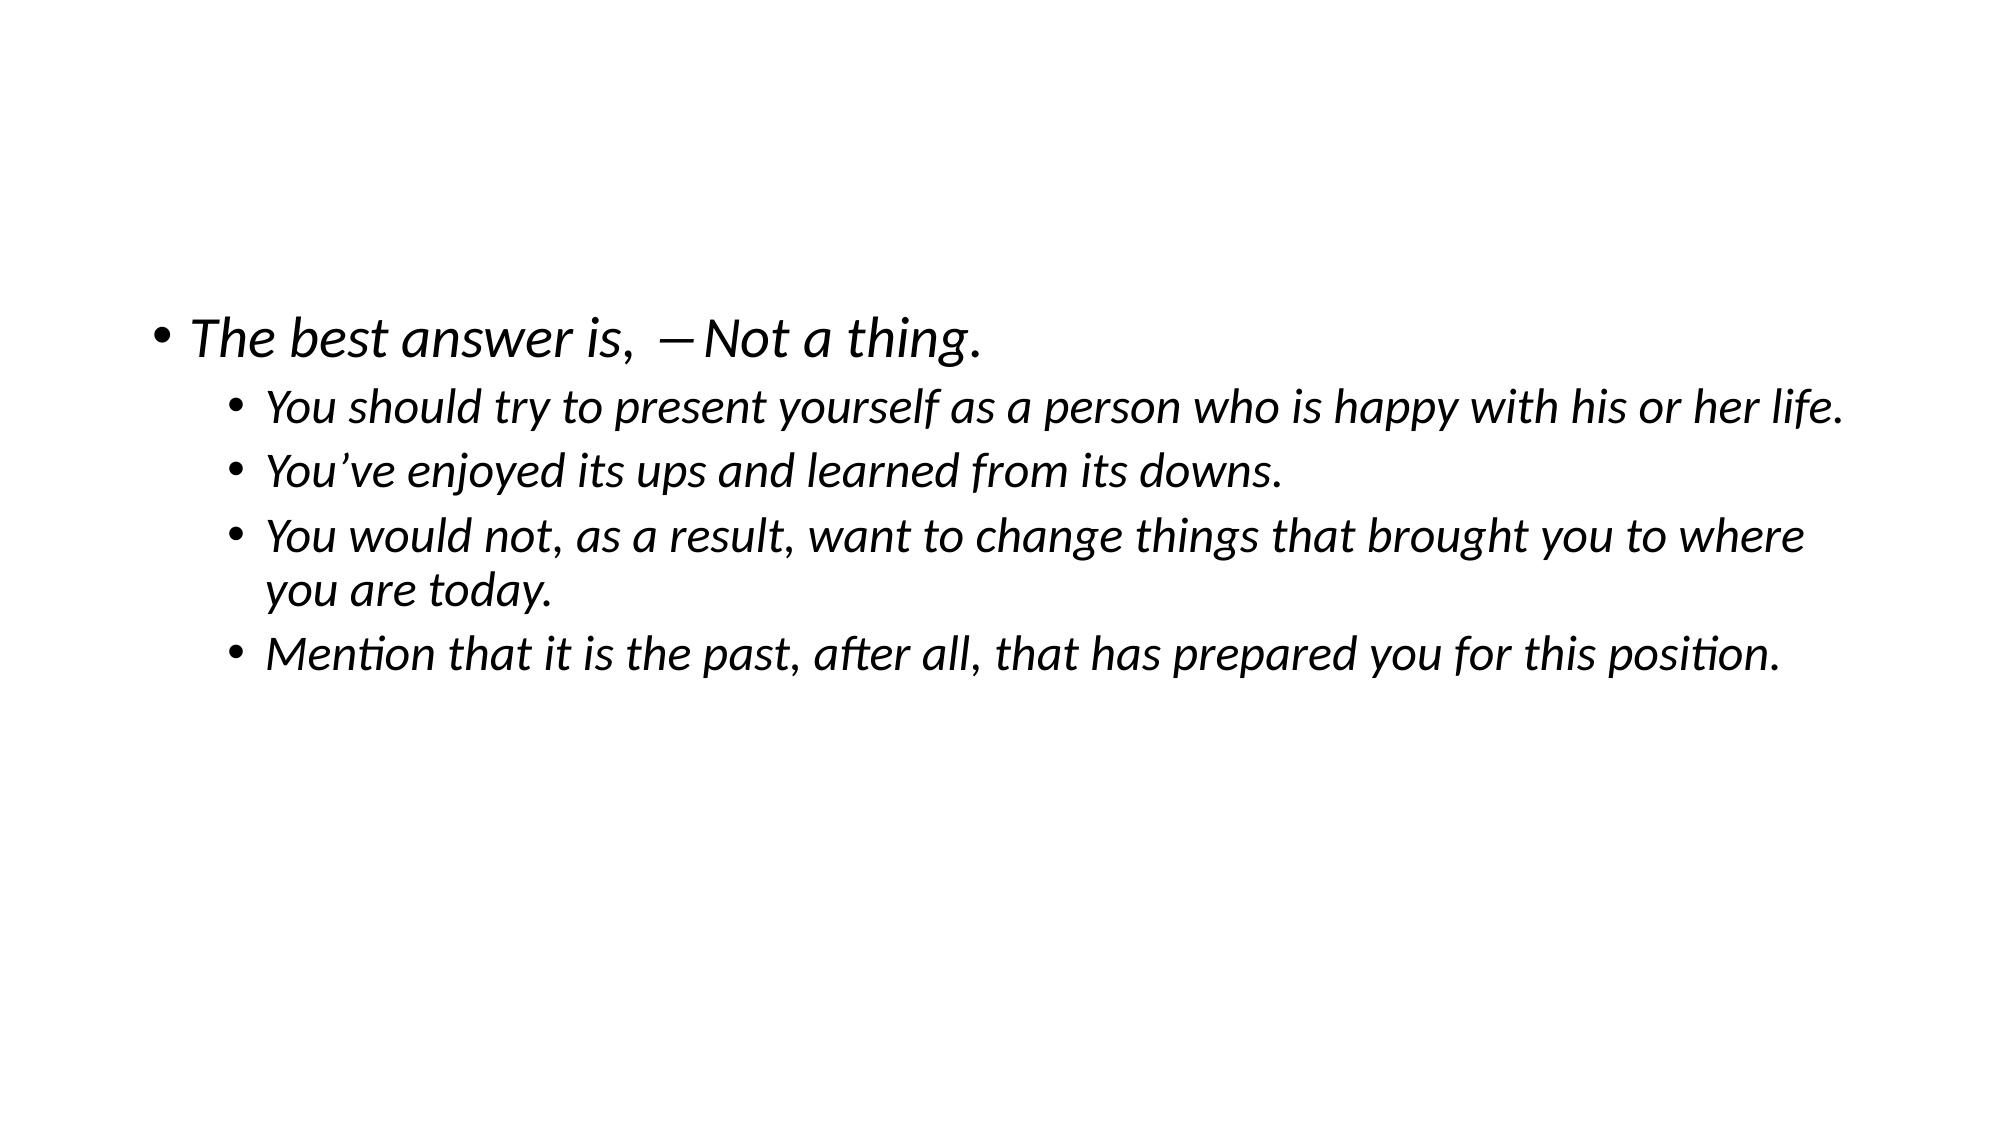

#
The best answer is, ―Not a thing.
You should try to present yourself as a person who is happy with his or her life.
You’ve enjoyed its ups and learned from its downs.
You would not, as a result, want to change things that brought you to where you are today.
Mention that it is the past, after all, that has prepared you for this position.